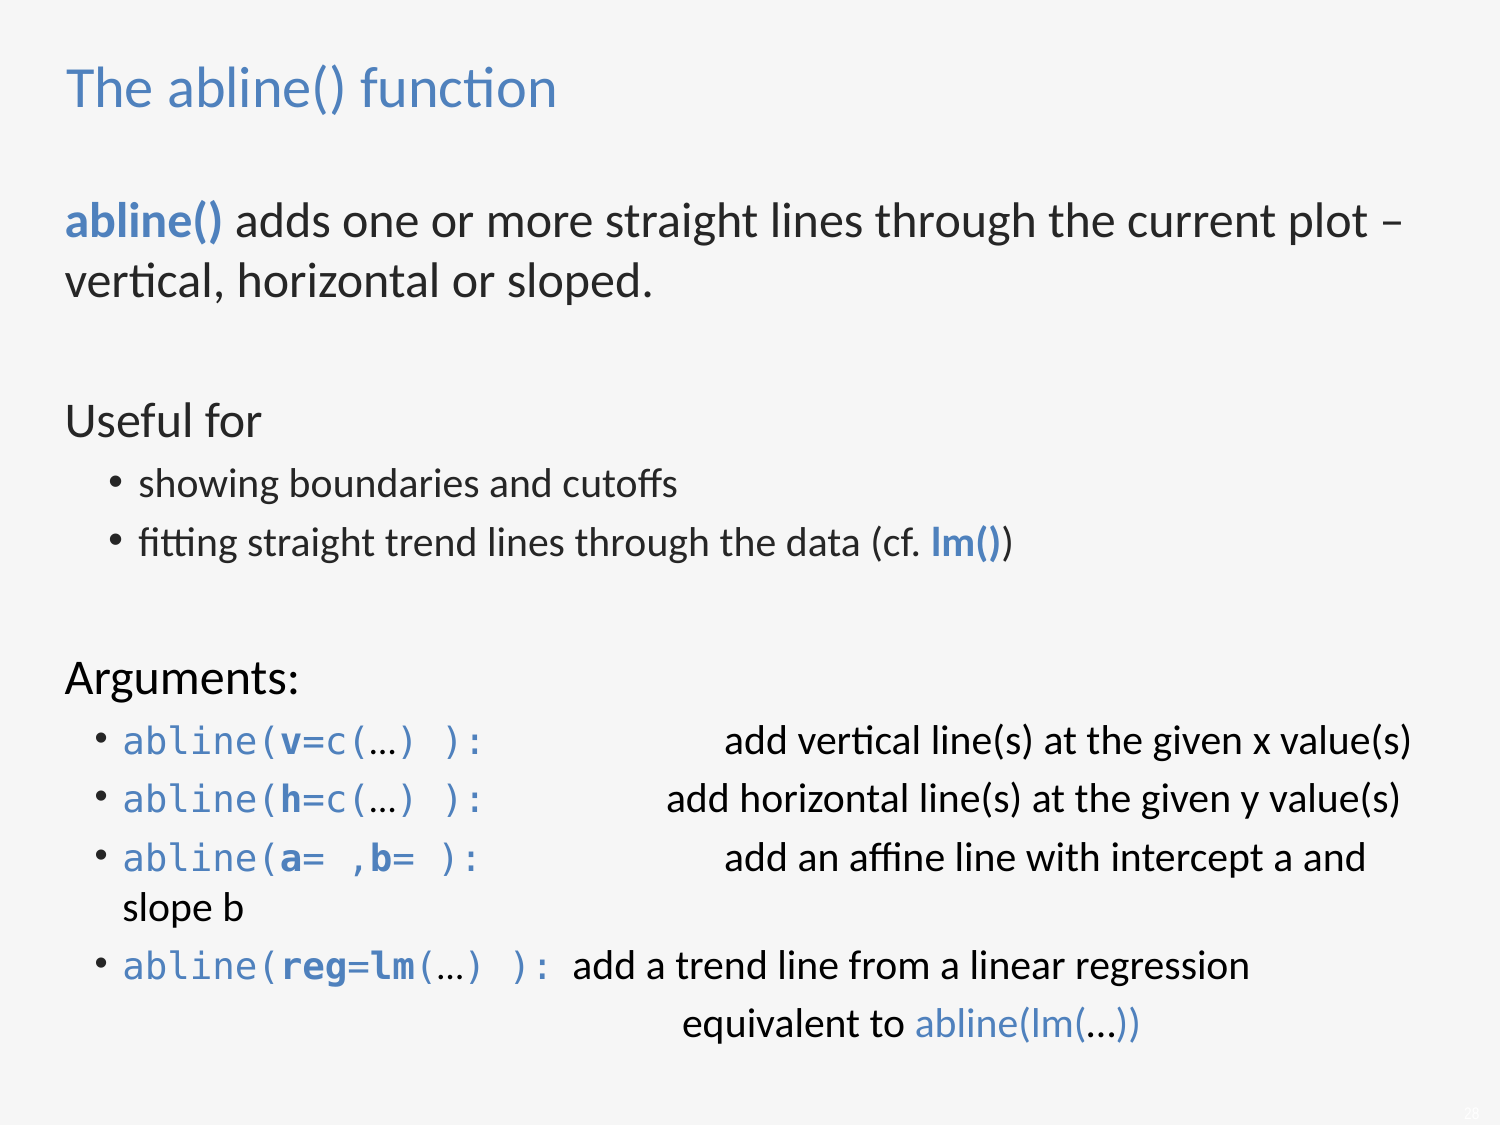

# The abline() function
abline() adds one or more straight lines through the current plot – vertical, horizontal or sloped.

Useful for
showing boundaries and cutoffs
fitting straight trend lines through the data (cf. lm())

Arguments:
abline(v=c(…) ):	                add vertical line(s) at the given x value(s)
abline(h=c(…) ):        add horizontal line(s) at the given y value(s)
abline(a= ,b= ): 	                add an affine line with intercept a and slope b
abline(reg=lm(…) ): 	add a trend line from a linear regression
                                                                 equivalent to abline(lm(…))